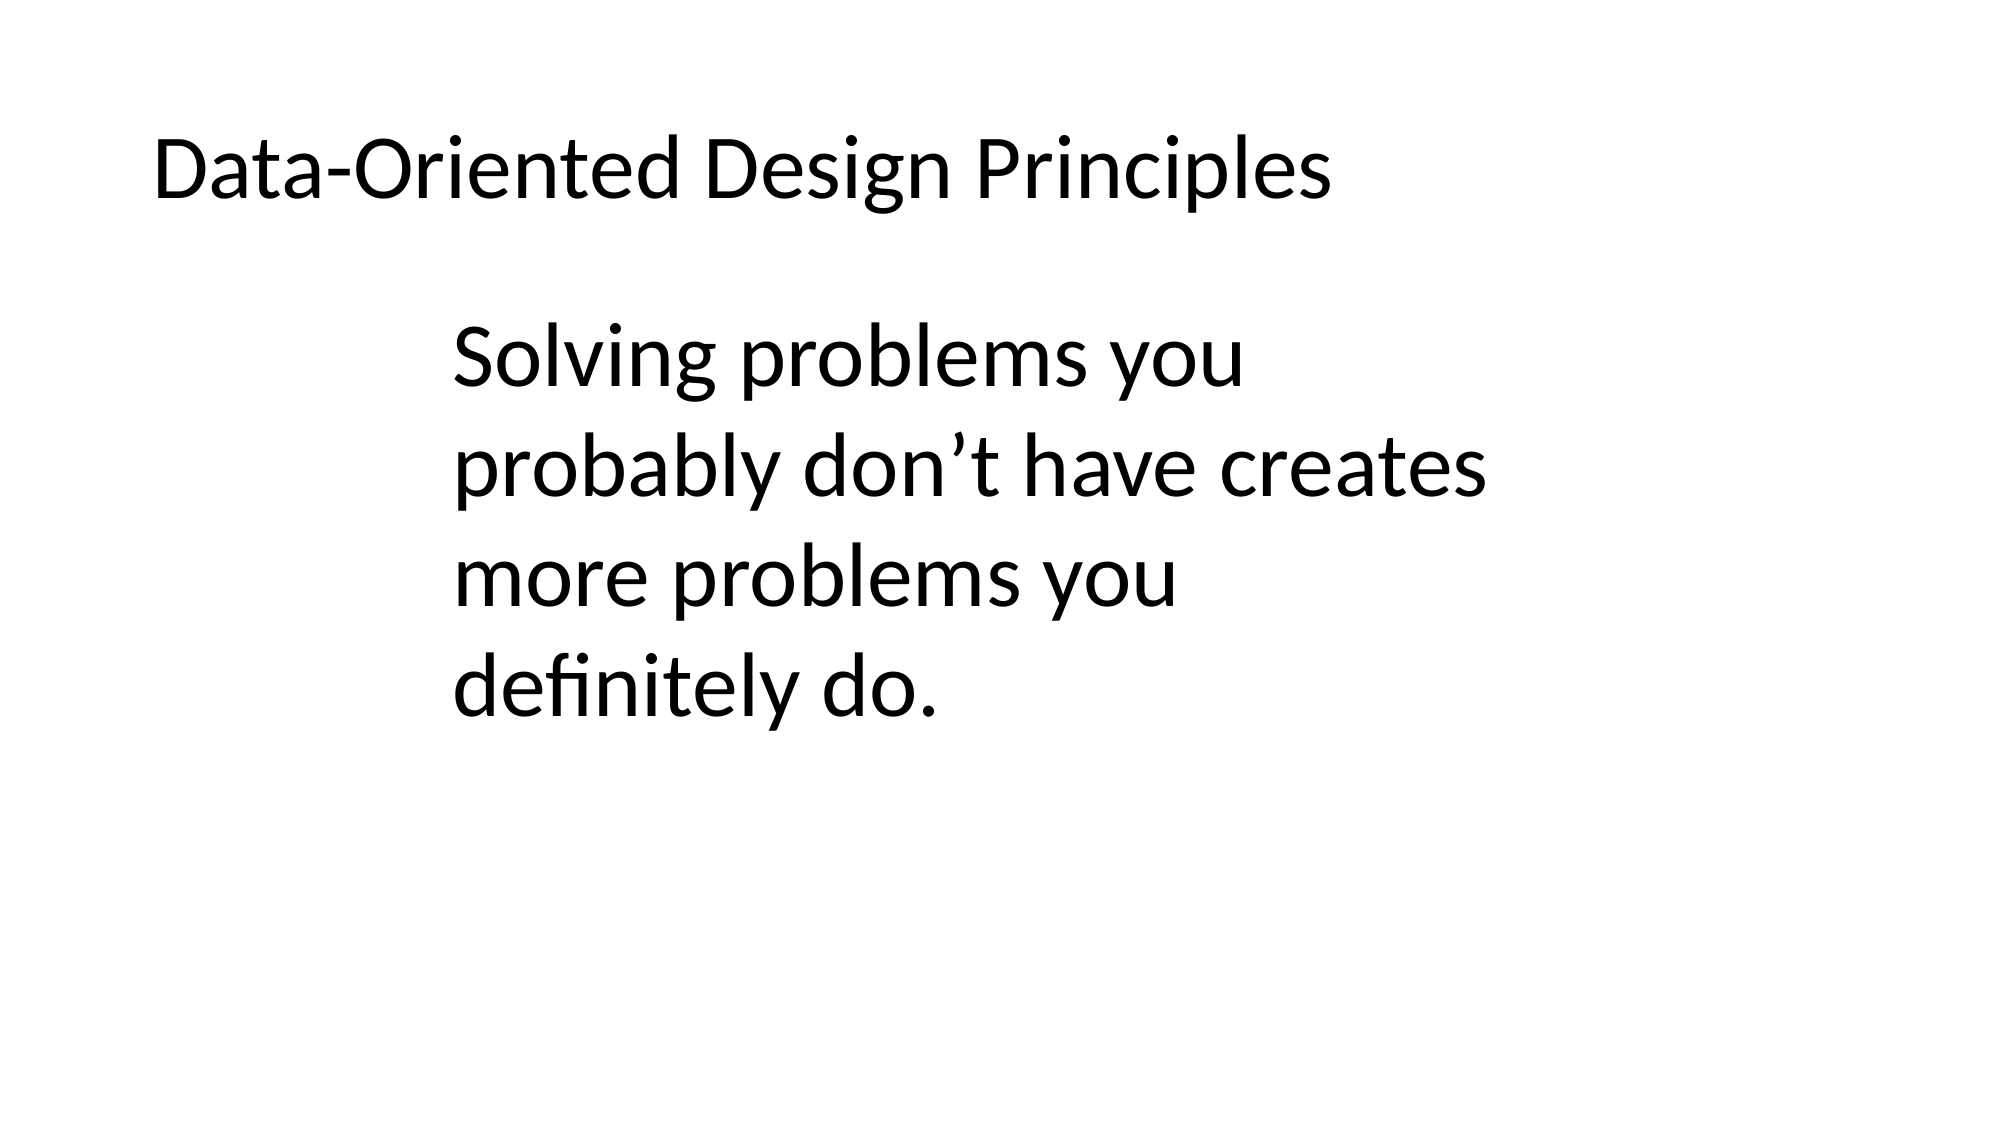

# Data-Oriented Design Principles
Solving problems you probably don’t have creates more problems you definitely do.